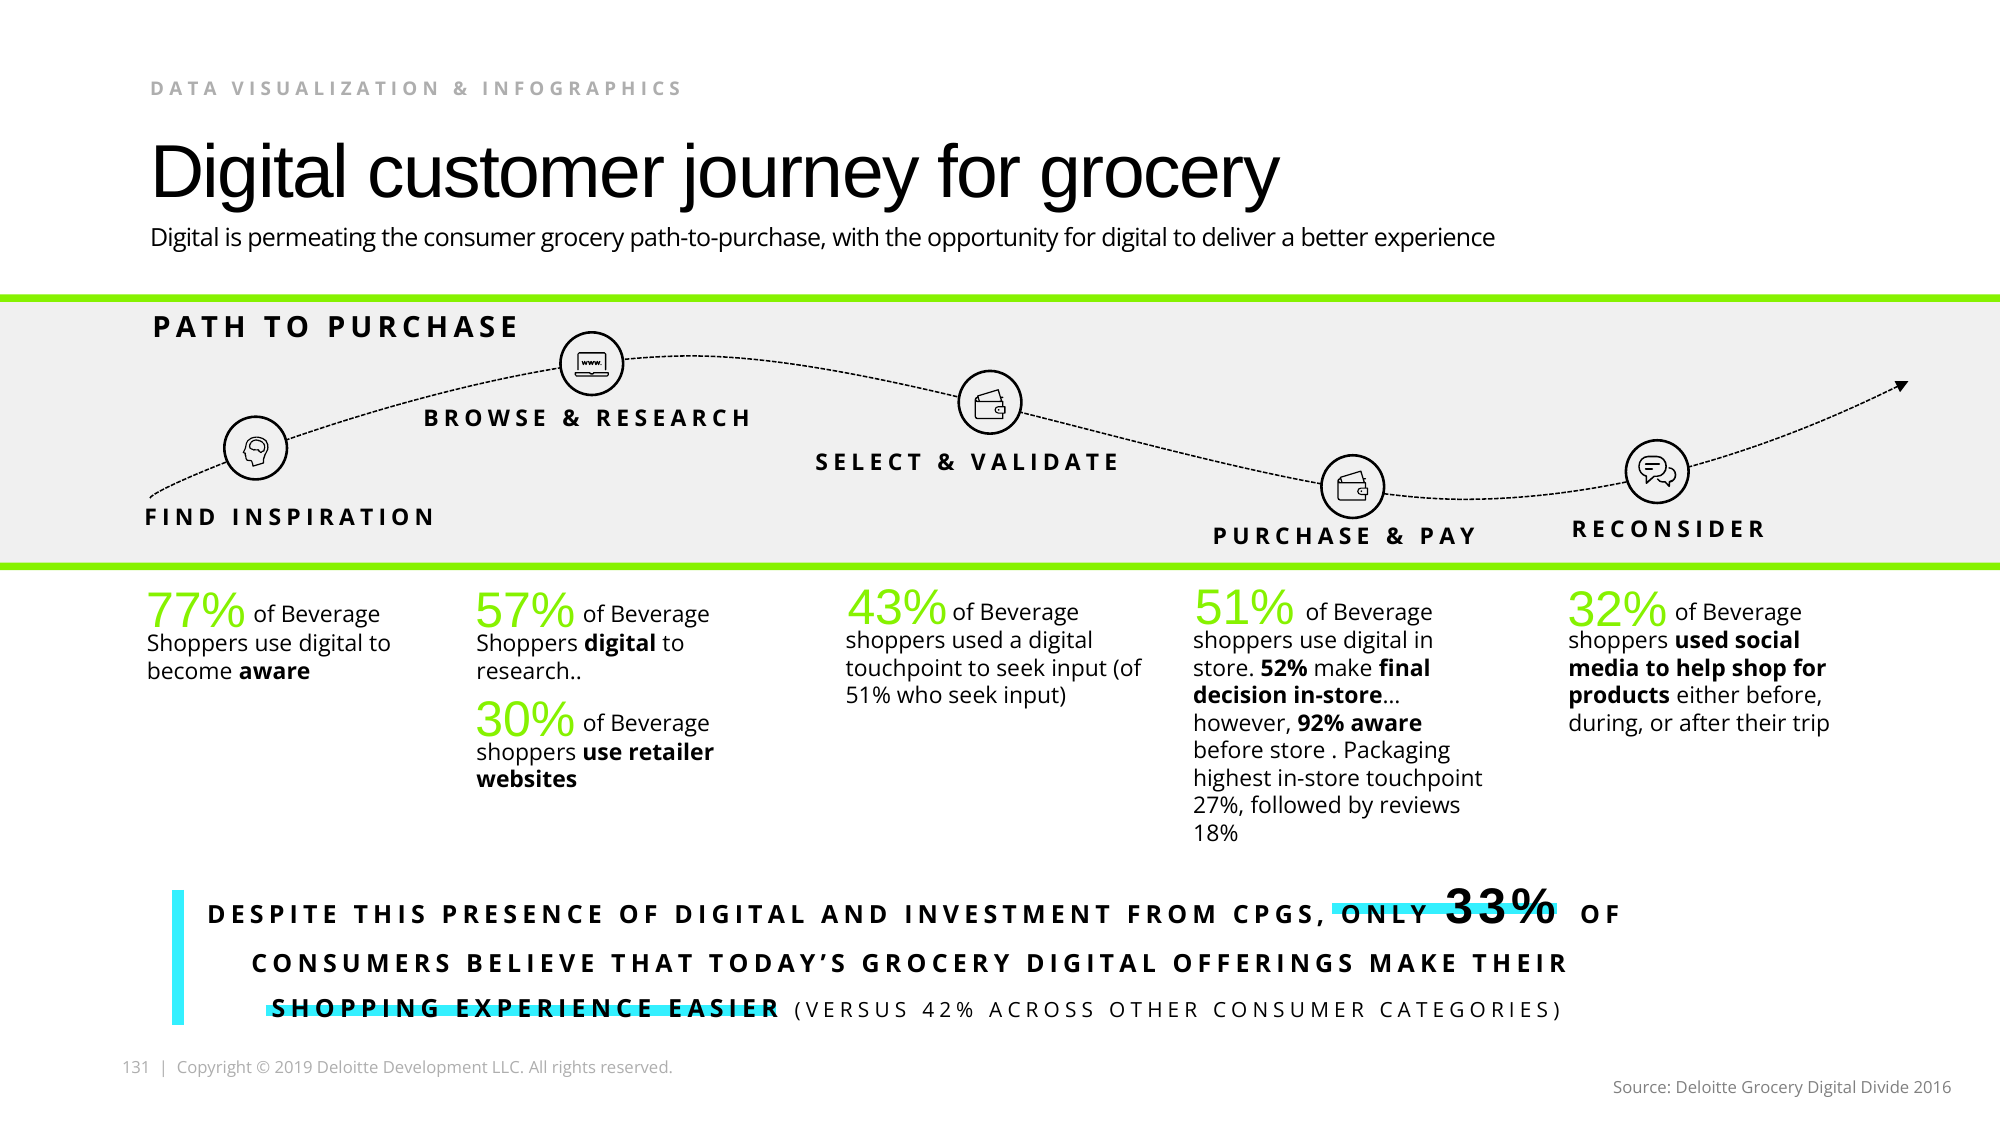

Data Visualization & Infographics
# Digital customer journey for grocery
Digital is permeating the consumer grocery path-to-purchase, with the opportunity for digital to deliver a better experience

Path to Purchase

BROWSE & RESEARCH

SELECT & VALIDATE

FIND INSPIRATION
RECONSIDER
PURCHASE & PAY

51%

43%

32%
77%
57%
of Beverage
 of Beverage
of Beverage
of Beverage
of Beverage
shoppers used a digital touchpoint to seek input (of 51% who seek input)
shoppers use digital in store. 52% make final decision in-store…however, 92% aware before store . Packaging highest in-store touchpoint 27%, followed by reviews 18%
shoppers used social media to help shop for products either before, during, or after their trip
Shoppers use digital to become aware
Shoppers digital to research..
30%
of Beverage
shoppers use retailer websites
Despite this presence of digital and investment from CPGs, only 33% of consumers believe that today’s grocery digital offerings make their
shopping experience easier (versus 42% across other consumer categories)
Source: Deloitte Grocery Digital Divide 2016